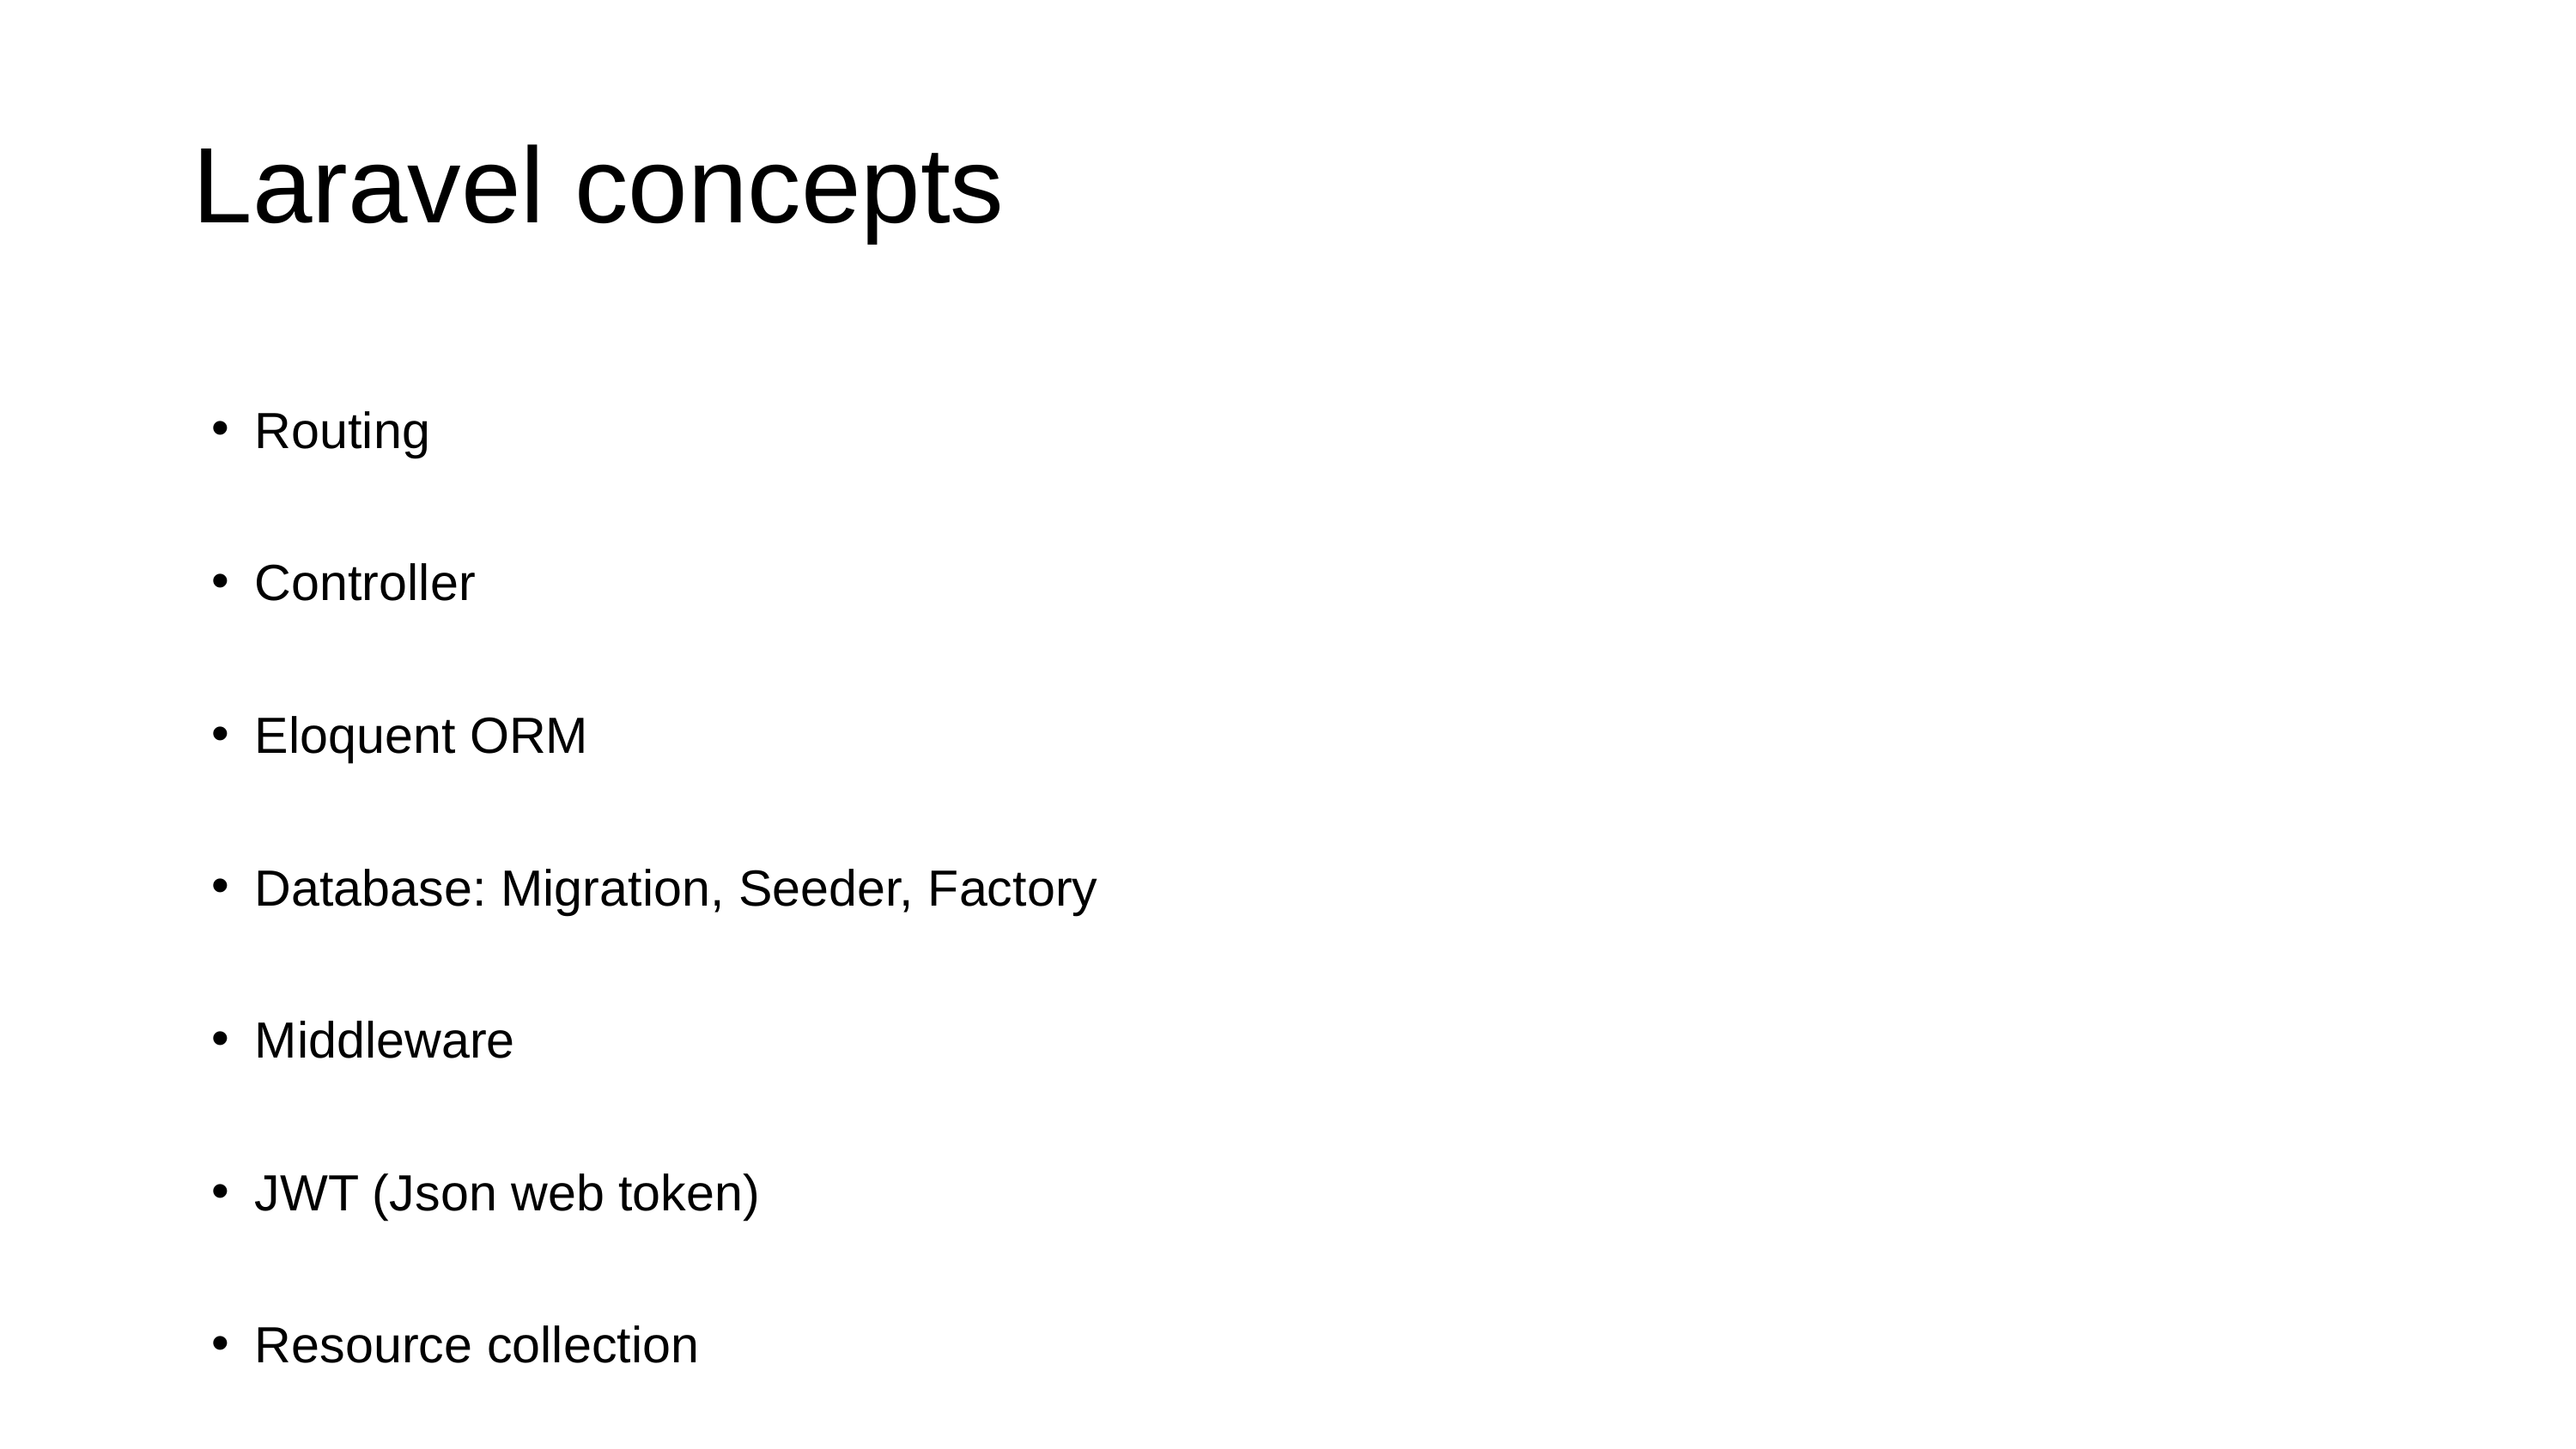

Laravel concepts
Routing

Controller

Eloquent ORM

Database: Migration, Seeder, Factory

Middleware

JWT (Json web token)

Resource collection